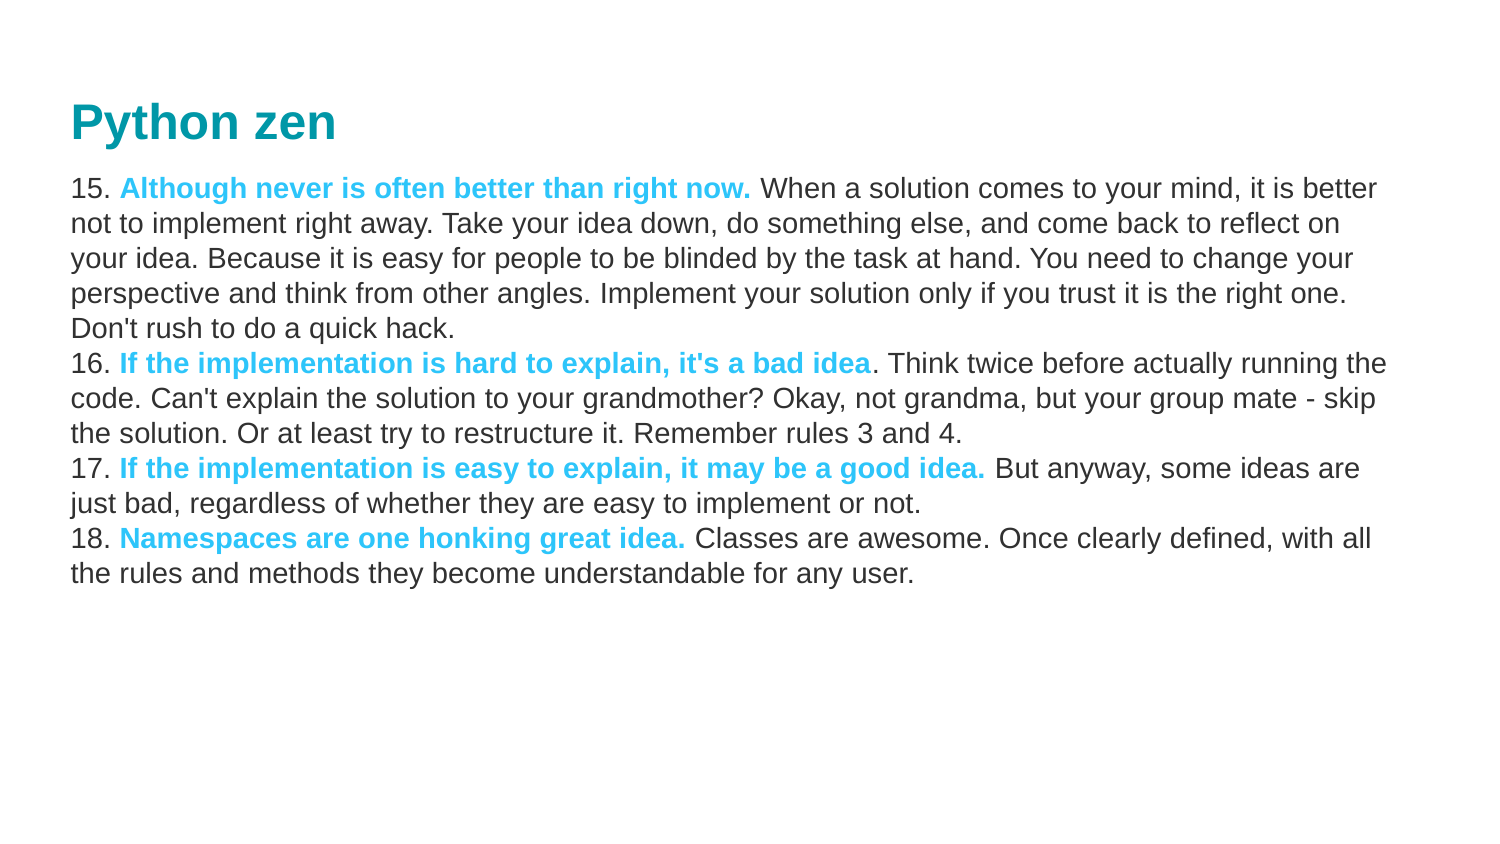

Python zen
#

15. Although never is often better than right now. When a solution comes to your mind, it is better not to implement right away. Take your idea down, do something else, and come back to reflect on your idea. Because it is easy for people to be blinded by the task at hand. You need to change your perspective and think from other angles. Implement your solution only if you trust it is the right one. Don't rush to do a quick hack.
16. If the implementation is hard to explain, it's a bad idea. Think twice before actually running the code. Can't explain the solution to your grandmother? Okay, not grandma, but your group mate - skip the solution. Or at least try to restructure it. Remember rules 3 and 4.
17. If the implementation is easy to explain, it may be a good idea. But anyway, some ideas are just bad, regardless of whether they are easy to implement or not.
18. Namespaces are one honking great idea. Classes are awesome. Once clearly defined, with all the rules and methods they become understandable for any user.